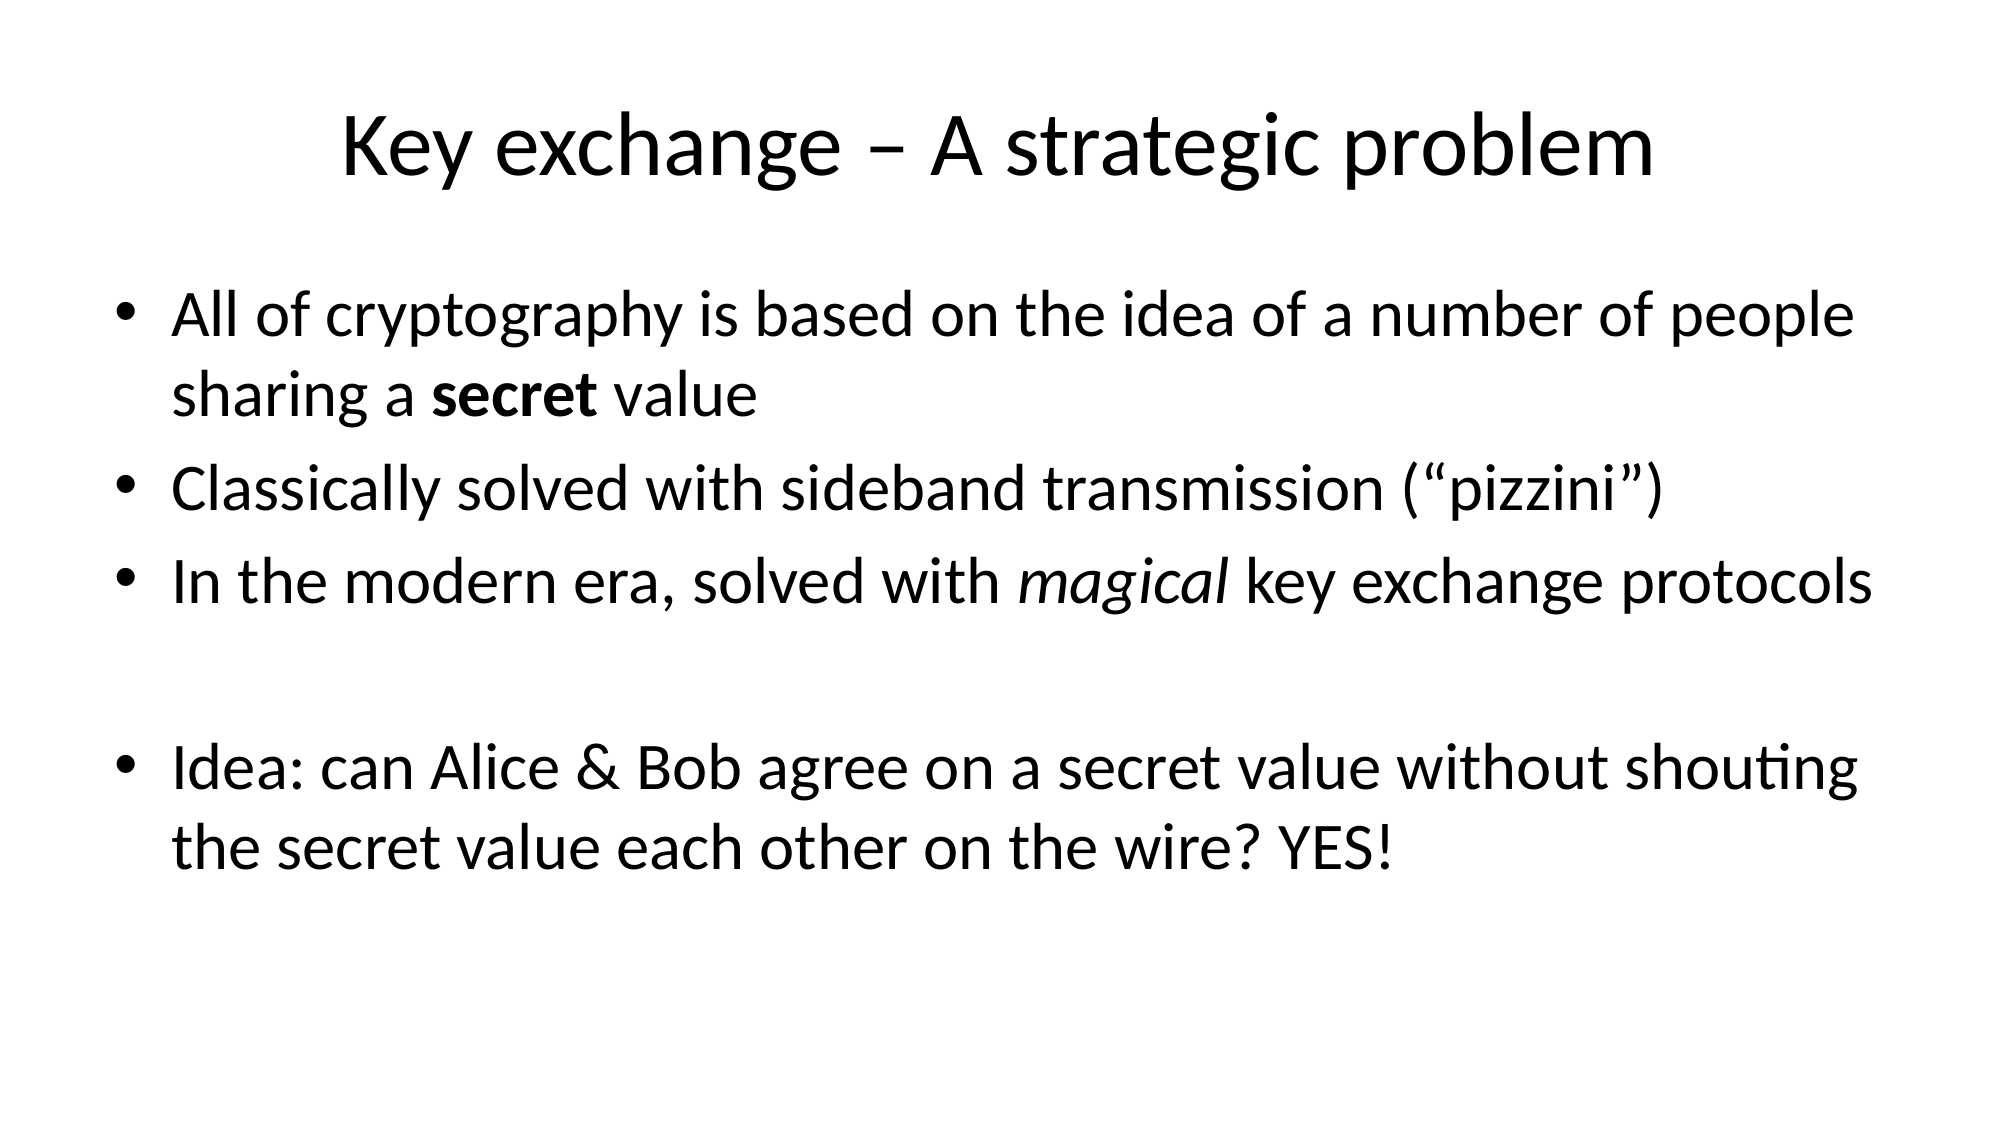

# Key exchange – A strategic problem
All of cryptography is based on the idea of a number of people sharing a secret value
Classically solved with sideband transmission (“pizzini”)
In the modern era, solved with magical key exchange protocols

Idea: can Alice & Bob agree on a secret value without shouting the secret value each other on the wire? YES!